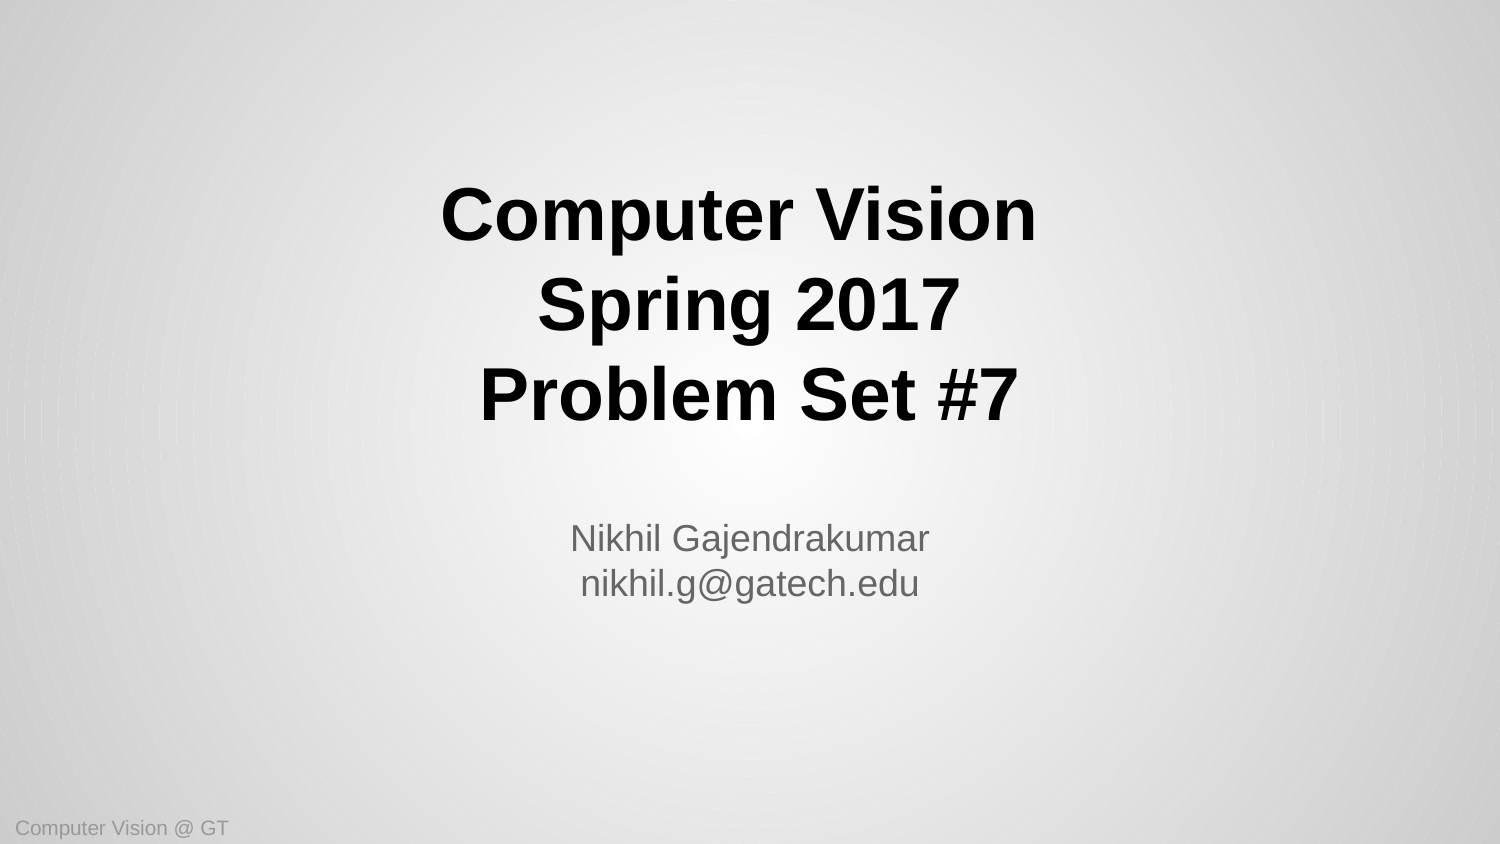

# Computer Vision
Spring 2017
Problem Set #7
Nikhil Gajendrakumar
nikhil.g@gatech.edu

Computer Vision @ GT